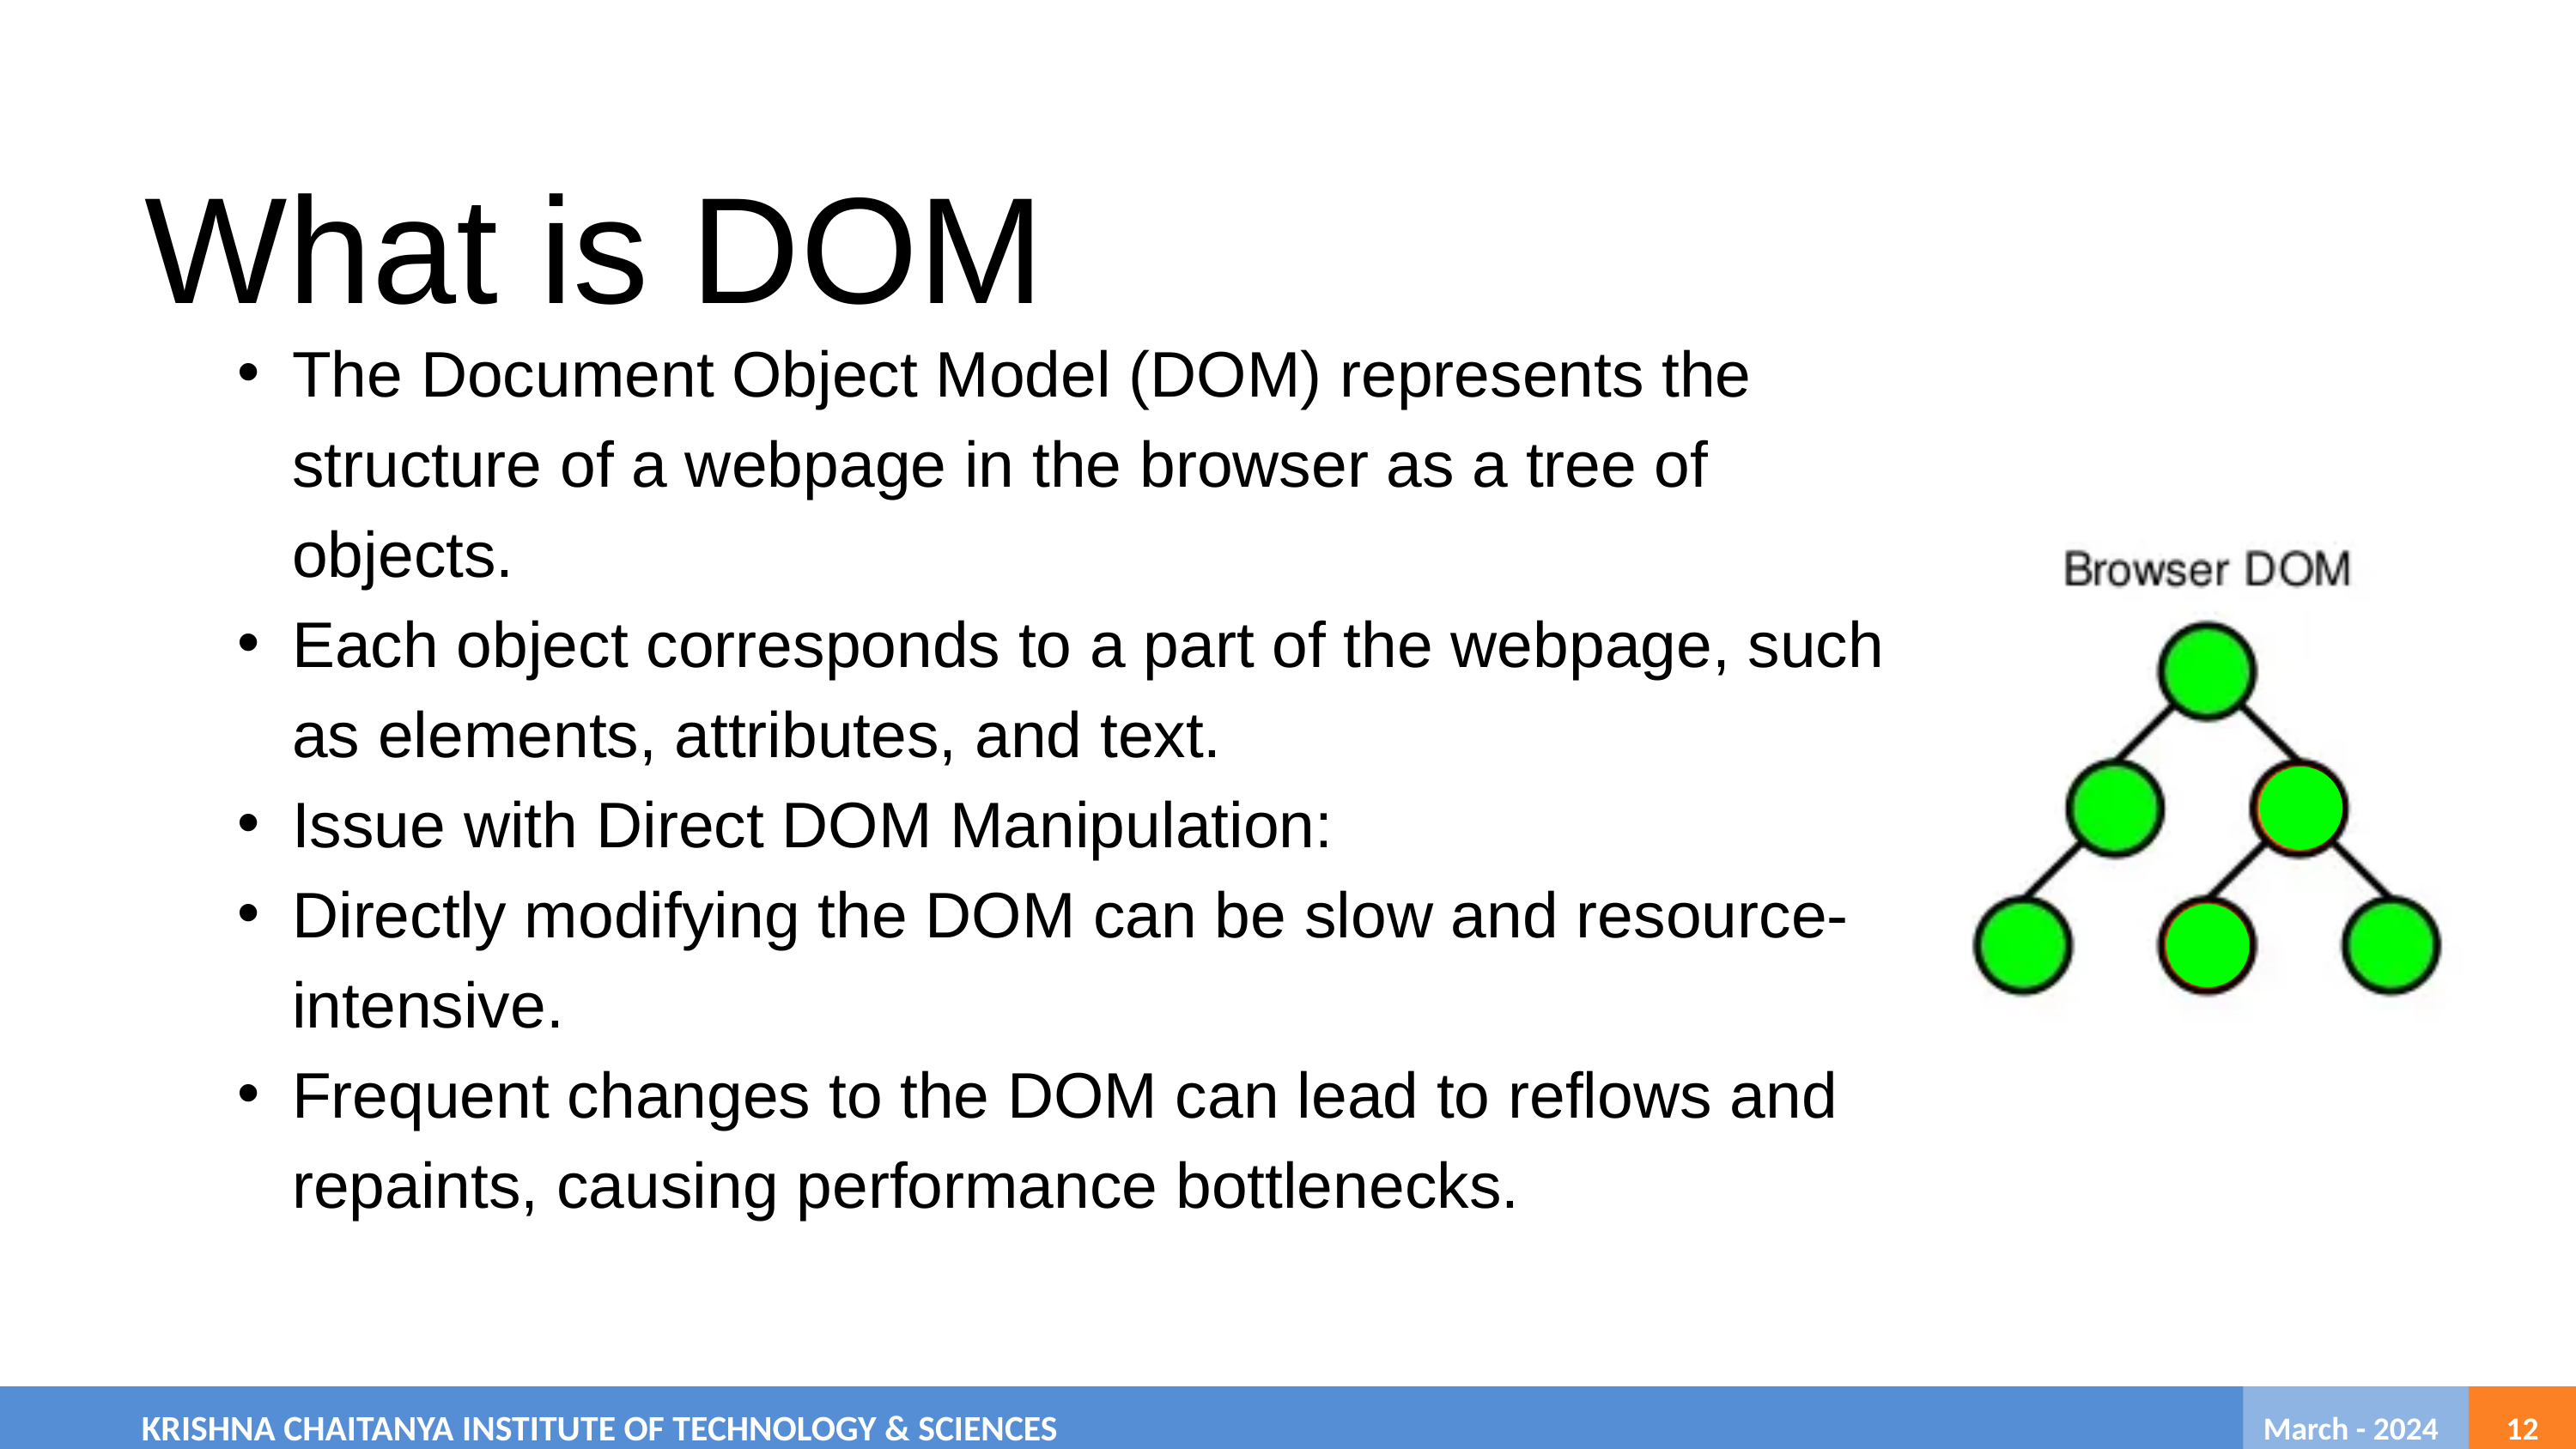

What is DOM
The Document Object Model (DOM) represents the structure of a webpage in the browser as a tree of objects.
Each object corresponds to a part of the webpage, such as elements, attributes, and text.
Issue with Direct DOM Manipulation:
Directly modifying the DOM can be slow and resource-intensive.
Frequent changes to the DOM can lead to reflows and repaints, causing performance bottlenecks.

	KRISHNA CHAITANYA INSTITUTE OF TECHNOLOGY & SCIENCES
 March - 2024
12